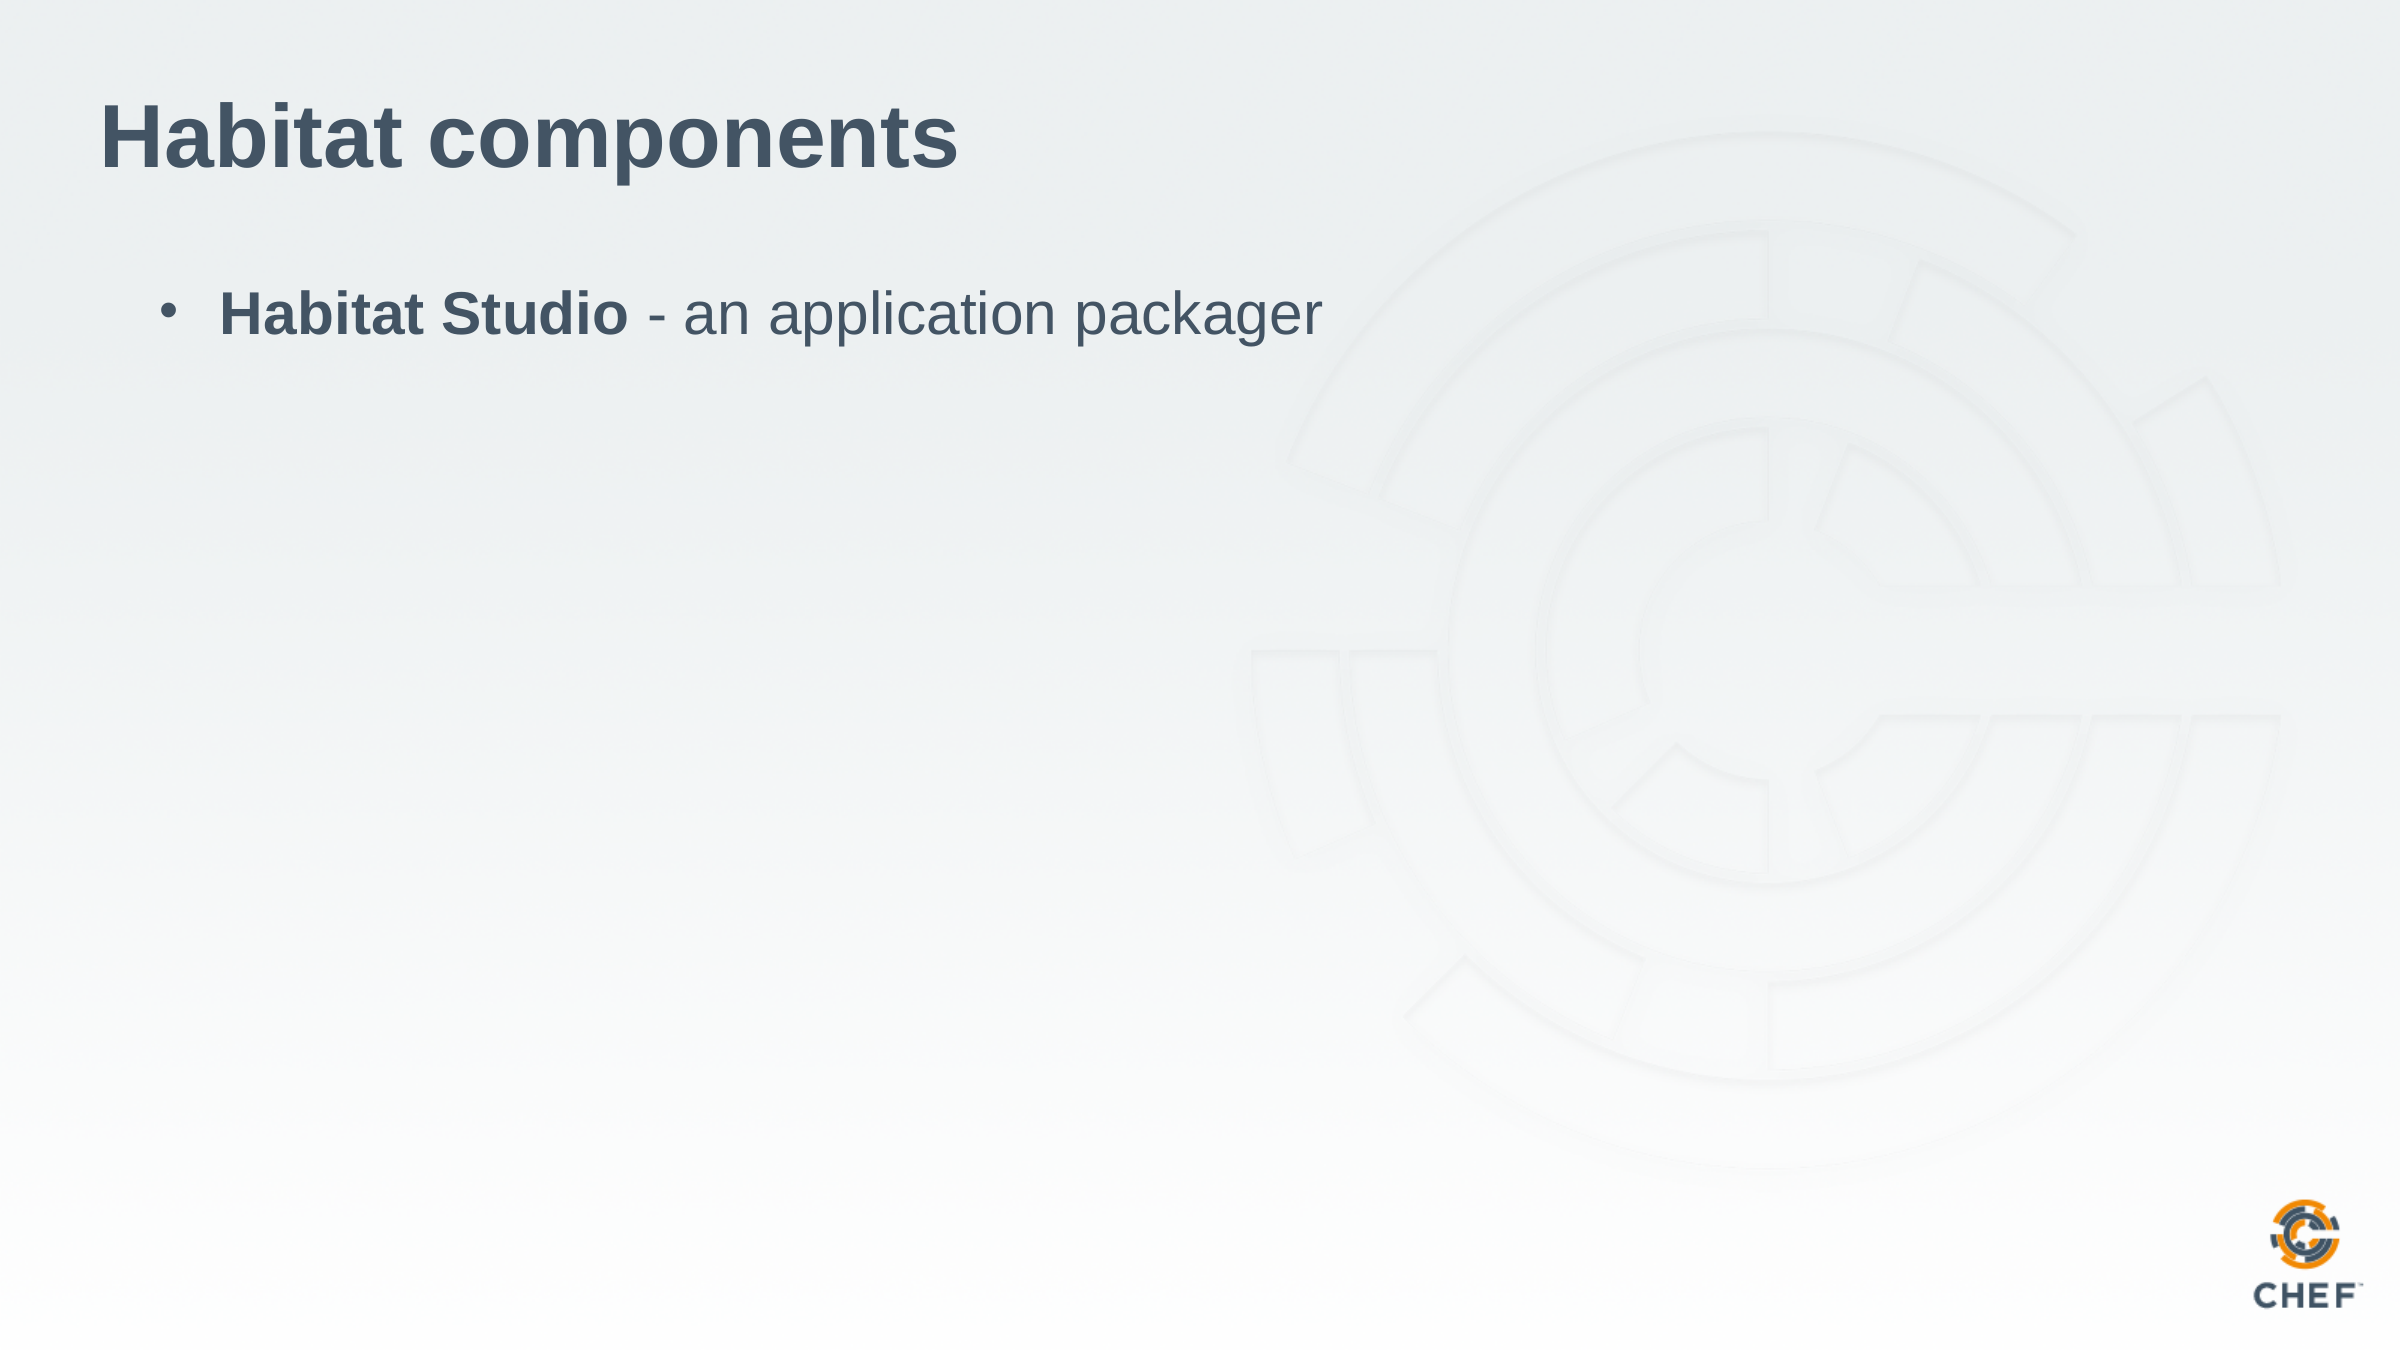

# Habitat components
Habitat Studio - an application packager